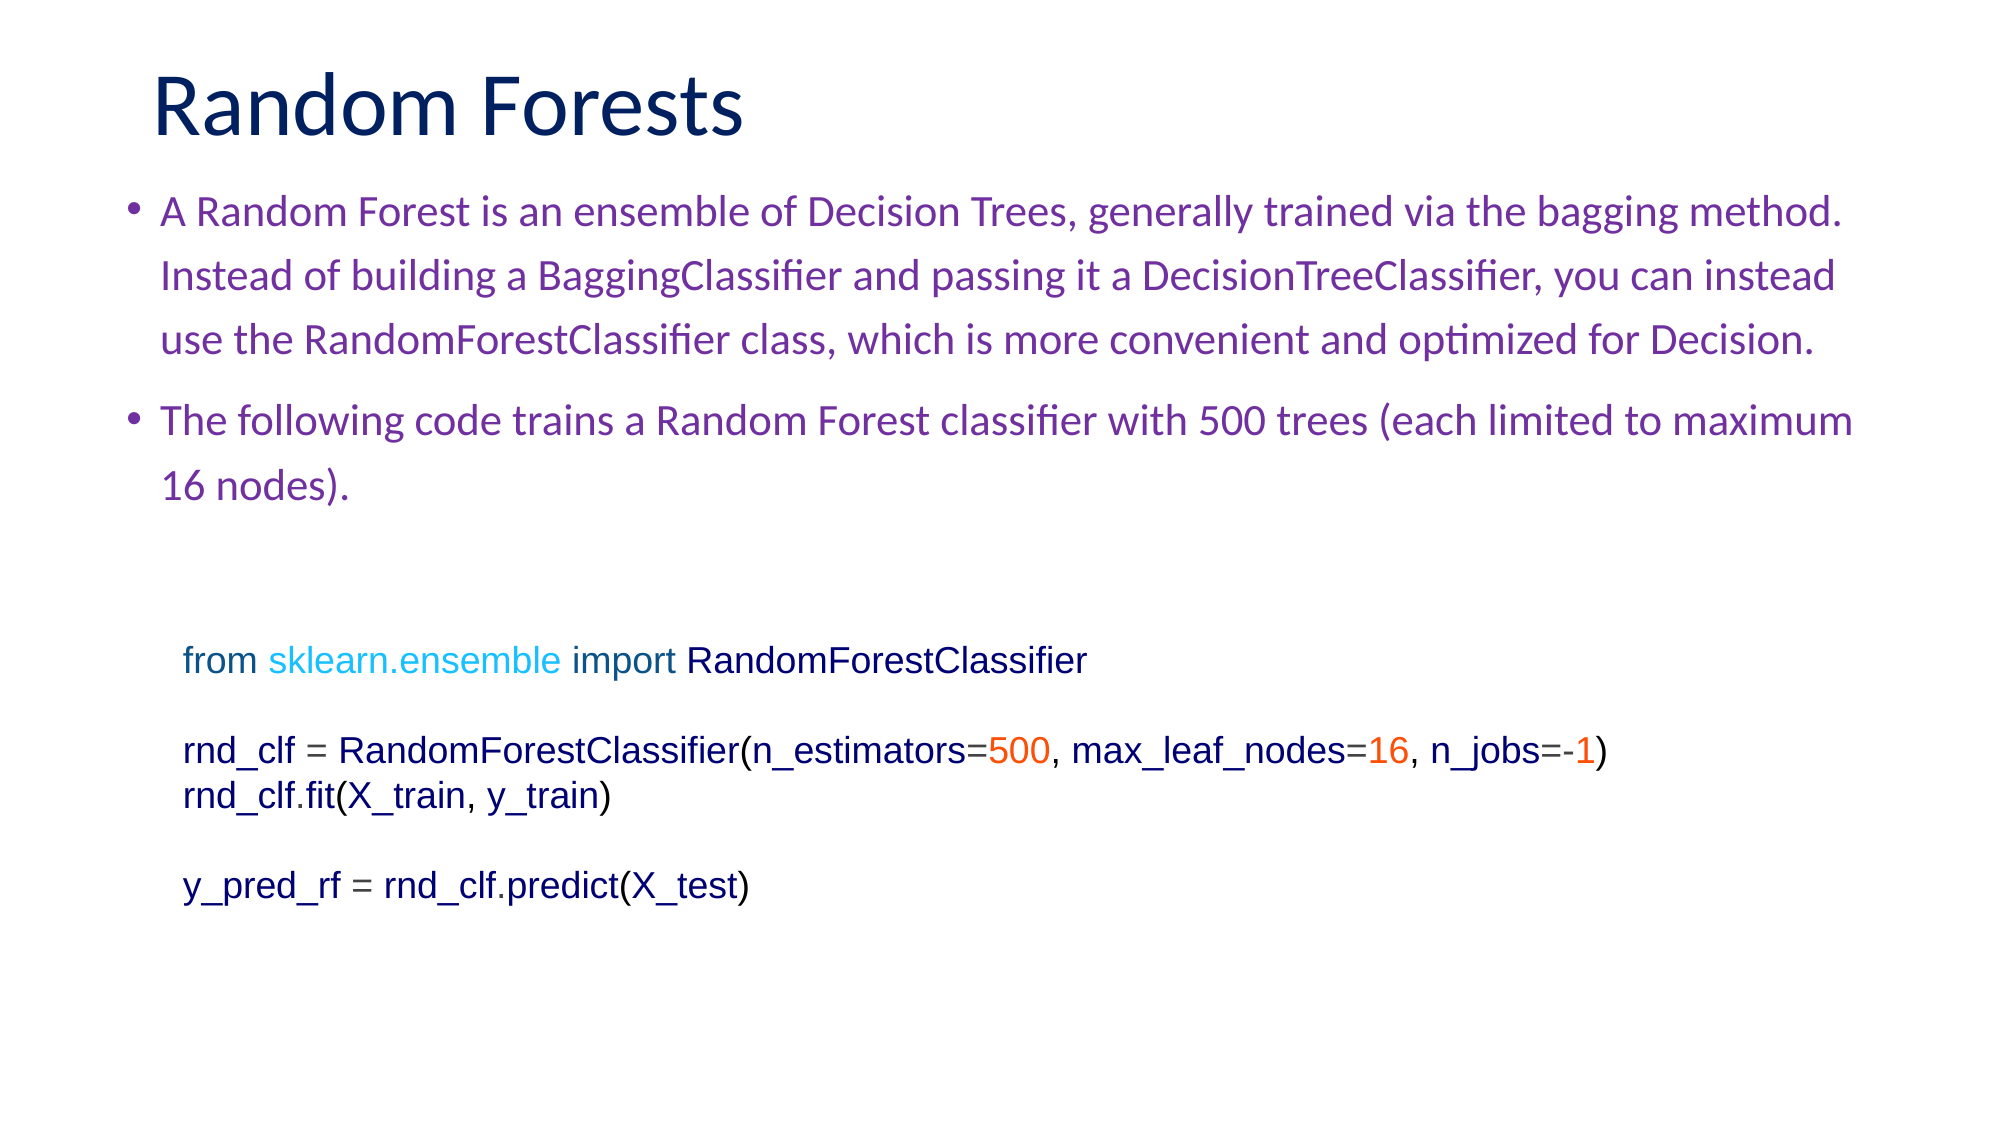

# Random Forests
A Random Forest is an ensemble of Decision Trees, generally trained via the bagging method. Instead of building a BaggingClassifier and passing it a DecisionTreeClassifier, you can instead use the RandomForestClassifier class, which is more convenient and optimized for Decision.
The following code trains a Random Forest classifier with 500 trees (each limited to maximum 16 nodes).
from sklearn.ensemble import RandomForestClassifier

rnd_clf = RandomForestClassifier(n_estimators=500, max_leaf_nodes=16, n_jobs=-1)
rnd_clf.fit(X_train, y_train)

y_pred_rf = rnd_clf.predict(X_test)